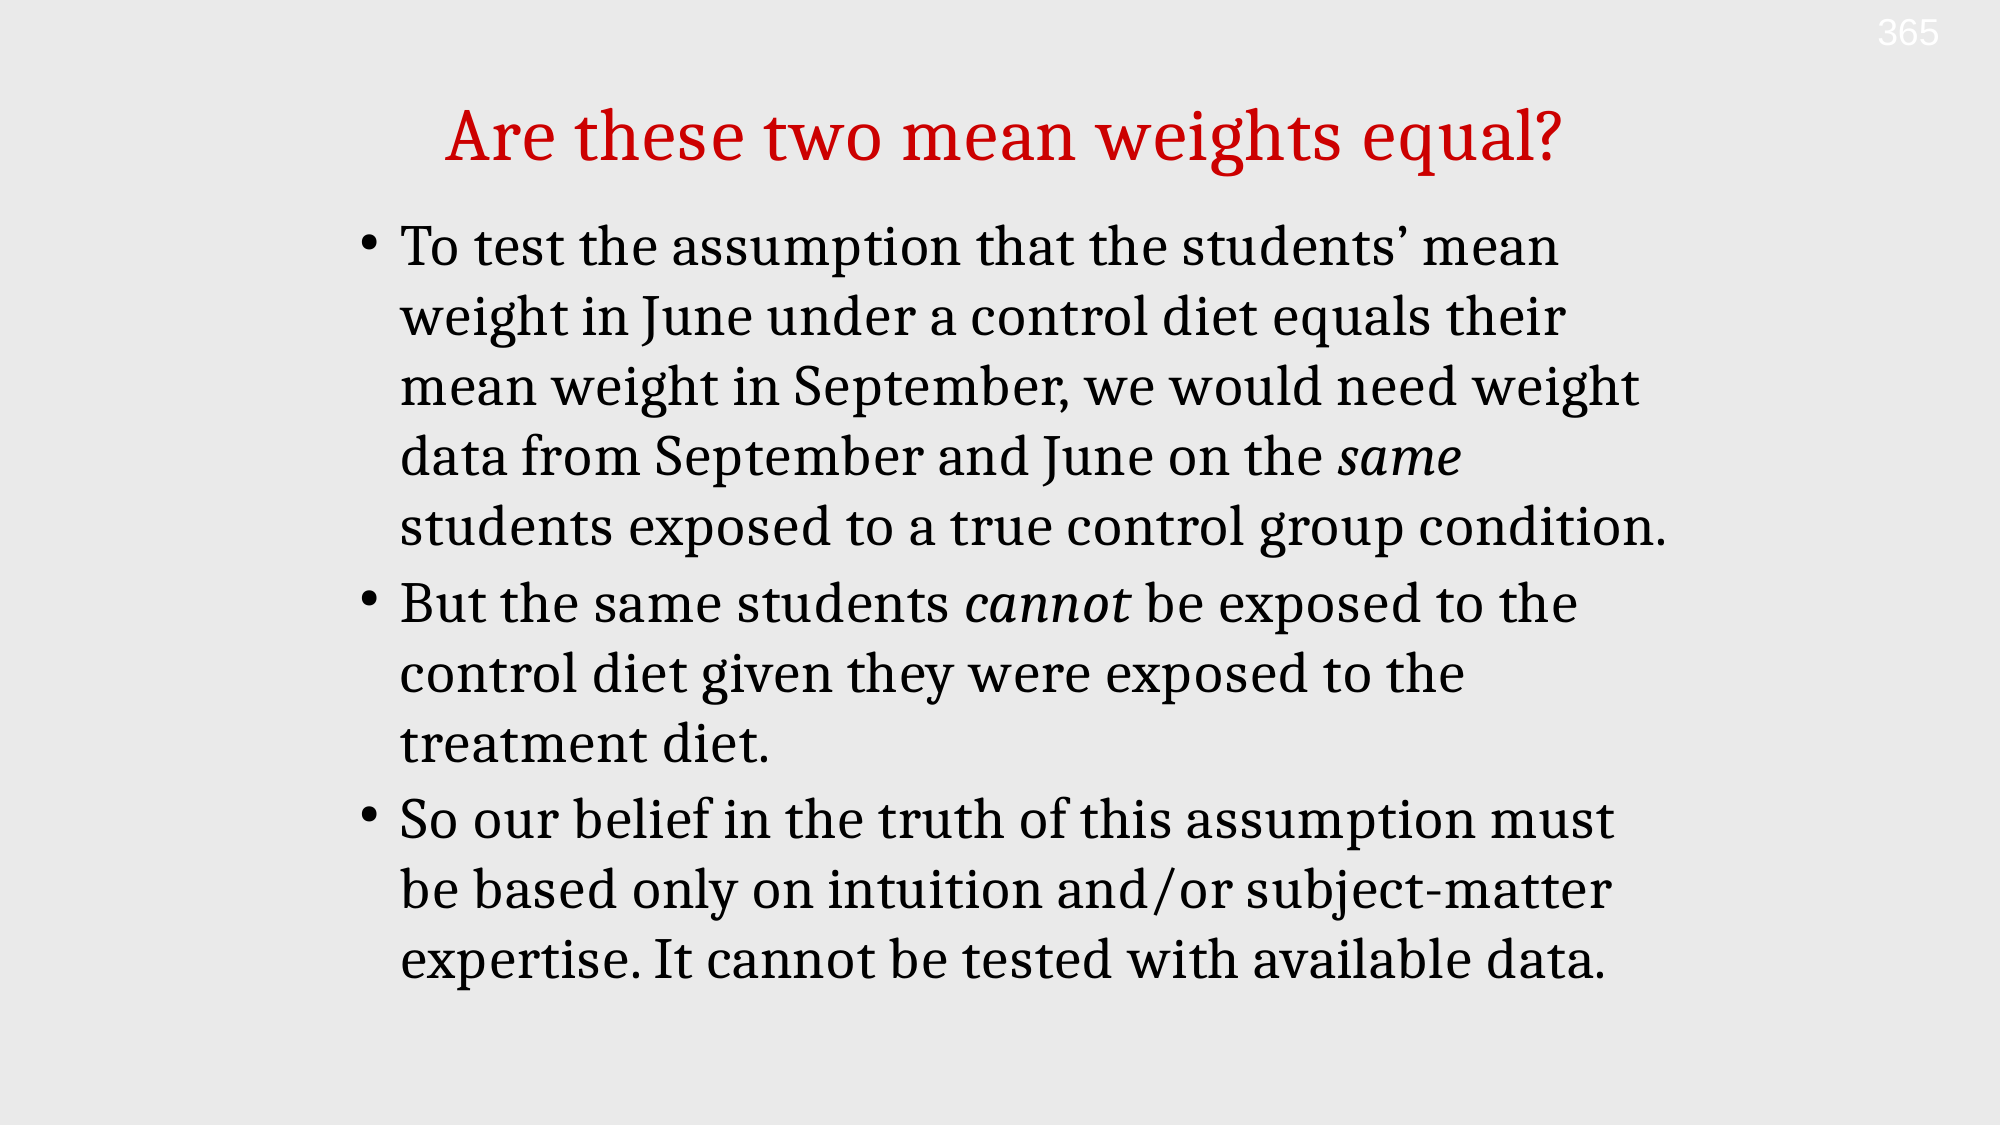

365
# Are these two mean weights equal?
To test the assumption that the students’ mean weight in June under a control diet equals their mean weight in September, we would need weight data from September and June on the same students exposed to a true control group condition.
But the same students cannot be exposed to the control diet given they were exposed to the treatment diet.
So our belief in the truth of this assumption must be based only on intuition and/or subject-matter expertise. It cannot be tested with available data.